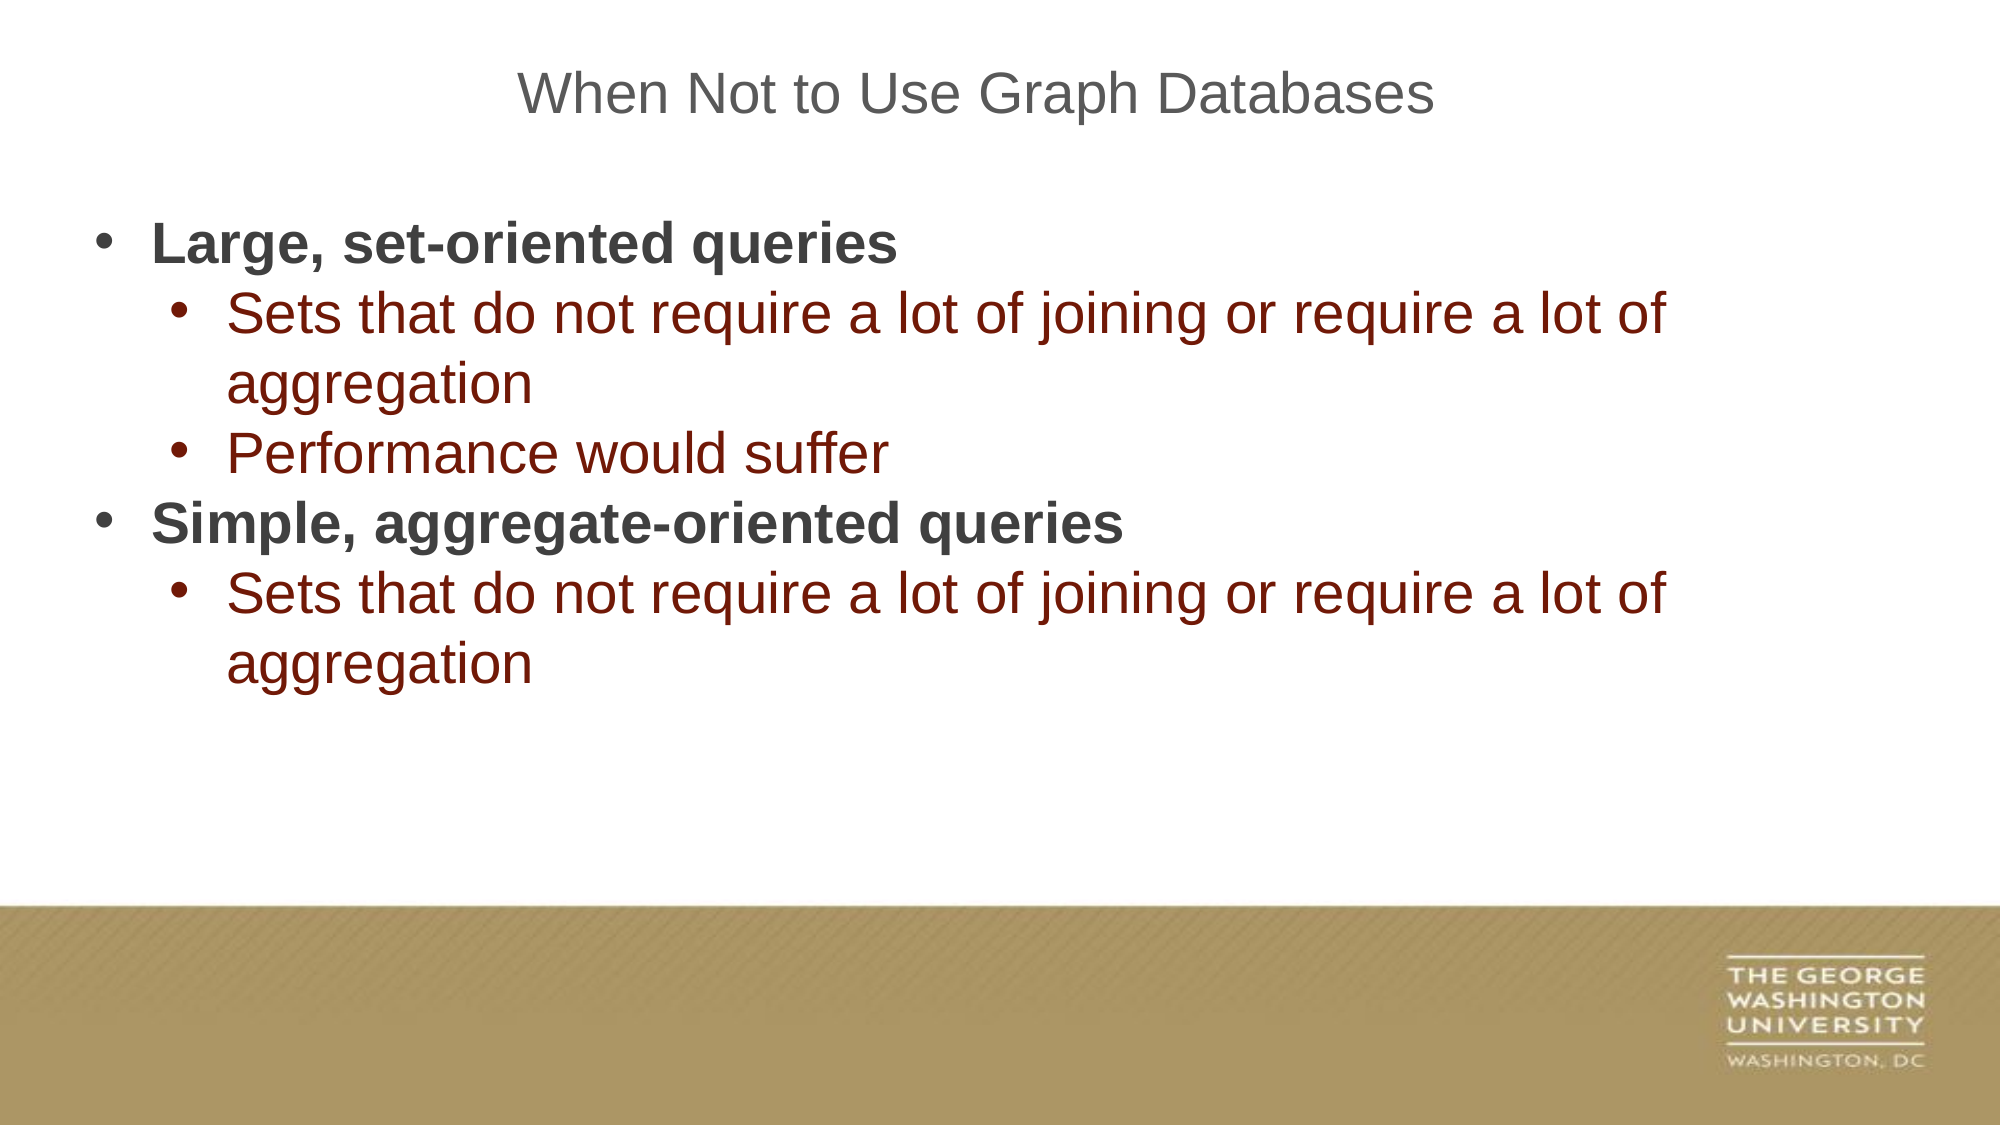

When Not to Use Graph Databases
Large, set-oriented queries
Sets that do not require a lot of joining or require a lot of aggregation
Performance would suffer
Simple, aggregate-oriented queries
Sets that do not require a lot of joining or require a lot of aggregation